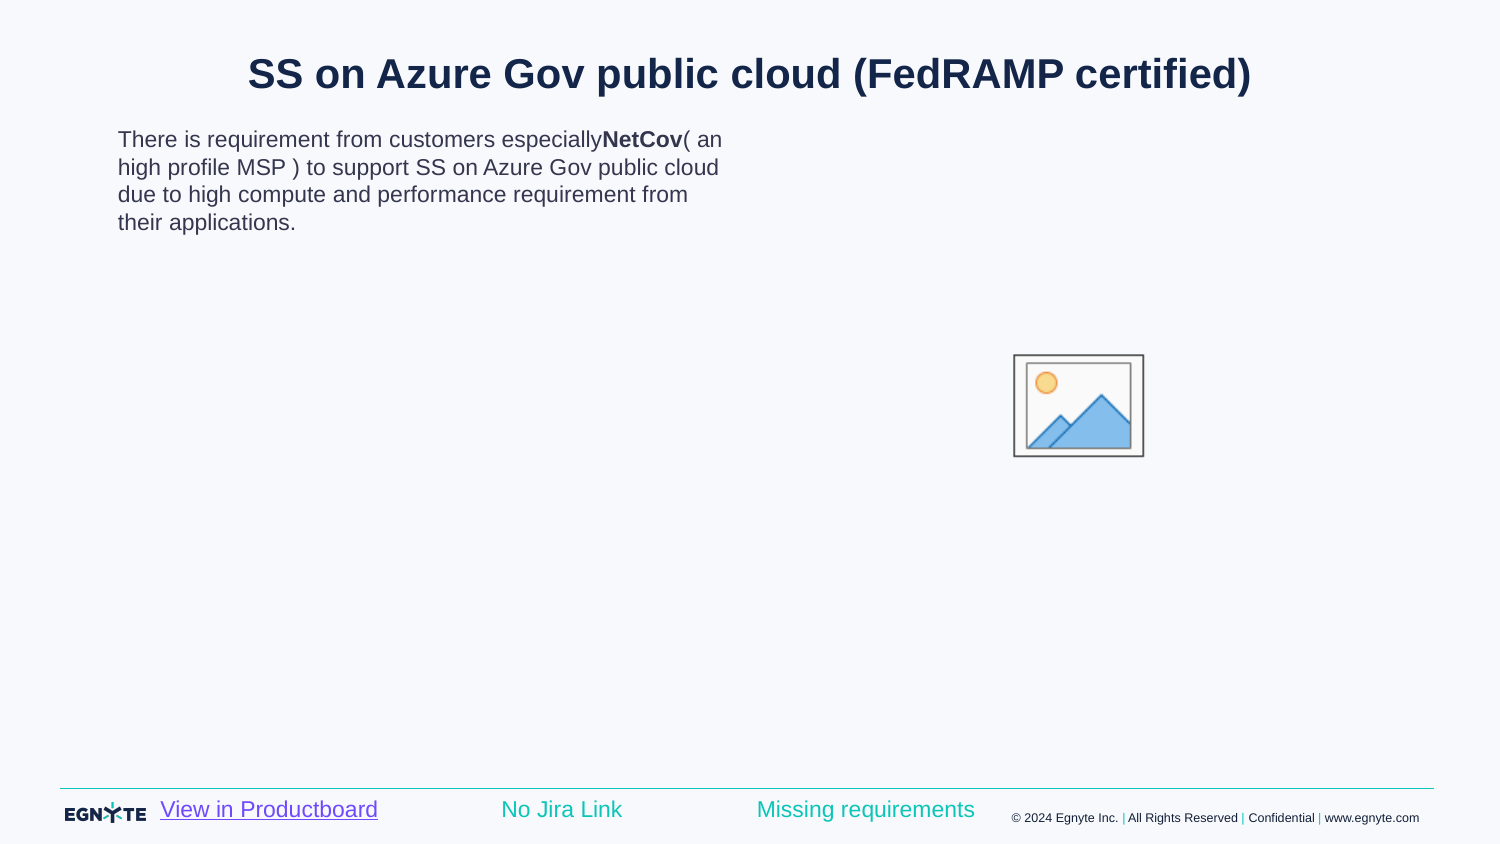

# SS on Azure Gov public cloud (FedRAMP certified)
There is requirement from customers especiallyNetCov( an high profile MSP ) to support SS on Azure Gov public cloud due to high compute and performance requirement from their applications.

Missing requirements
No Jira Link
View in Productboard